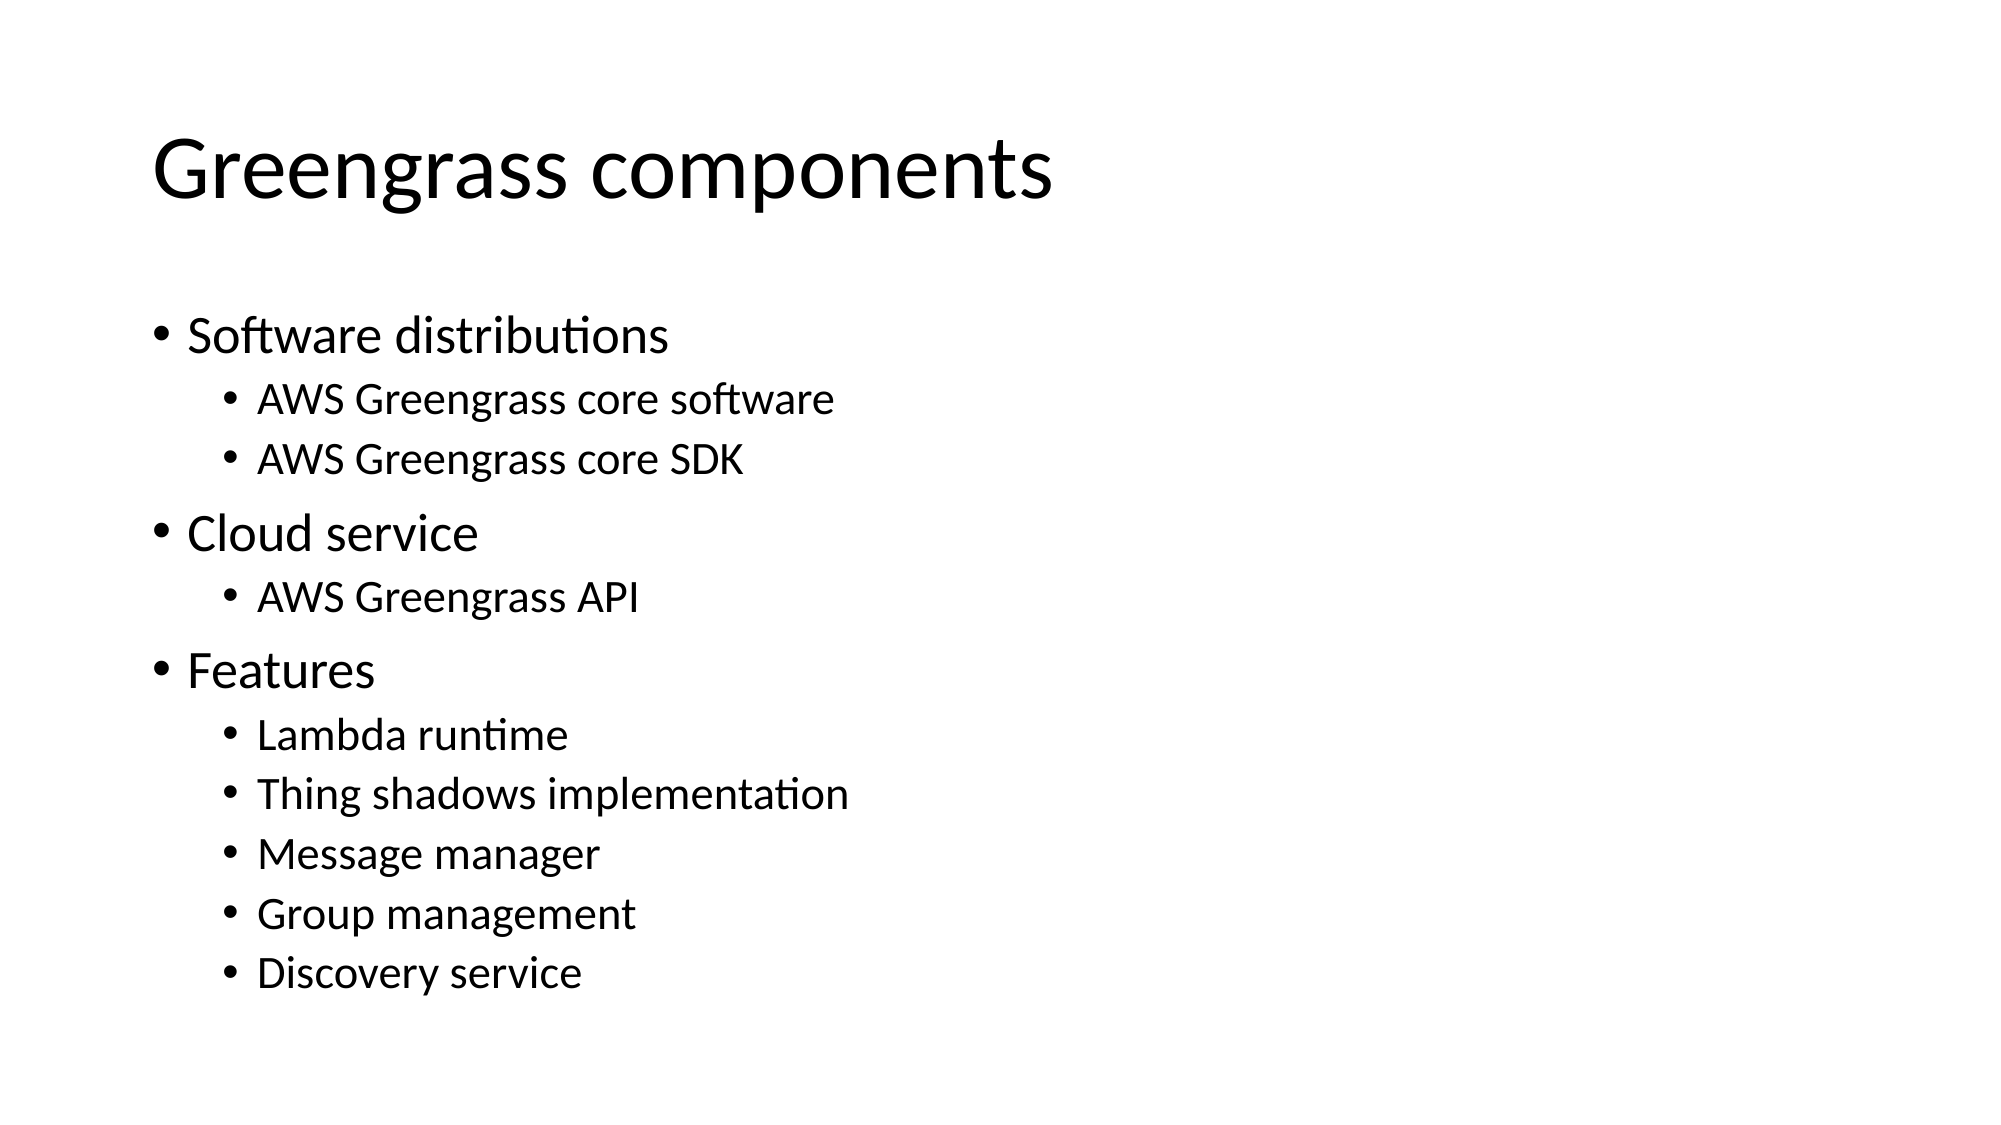

# Greengrass components
Software distributions
AWS Greengrass core software
AWS Greengrass core SDK
Cloud service
AWS Greengrass API
Features
Lambda runtime
Thing shadows implementation
Message manager
Group management
Discovery service